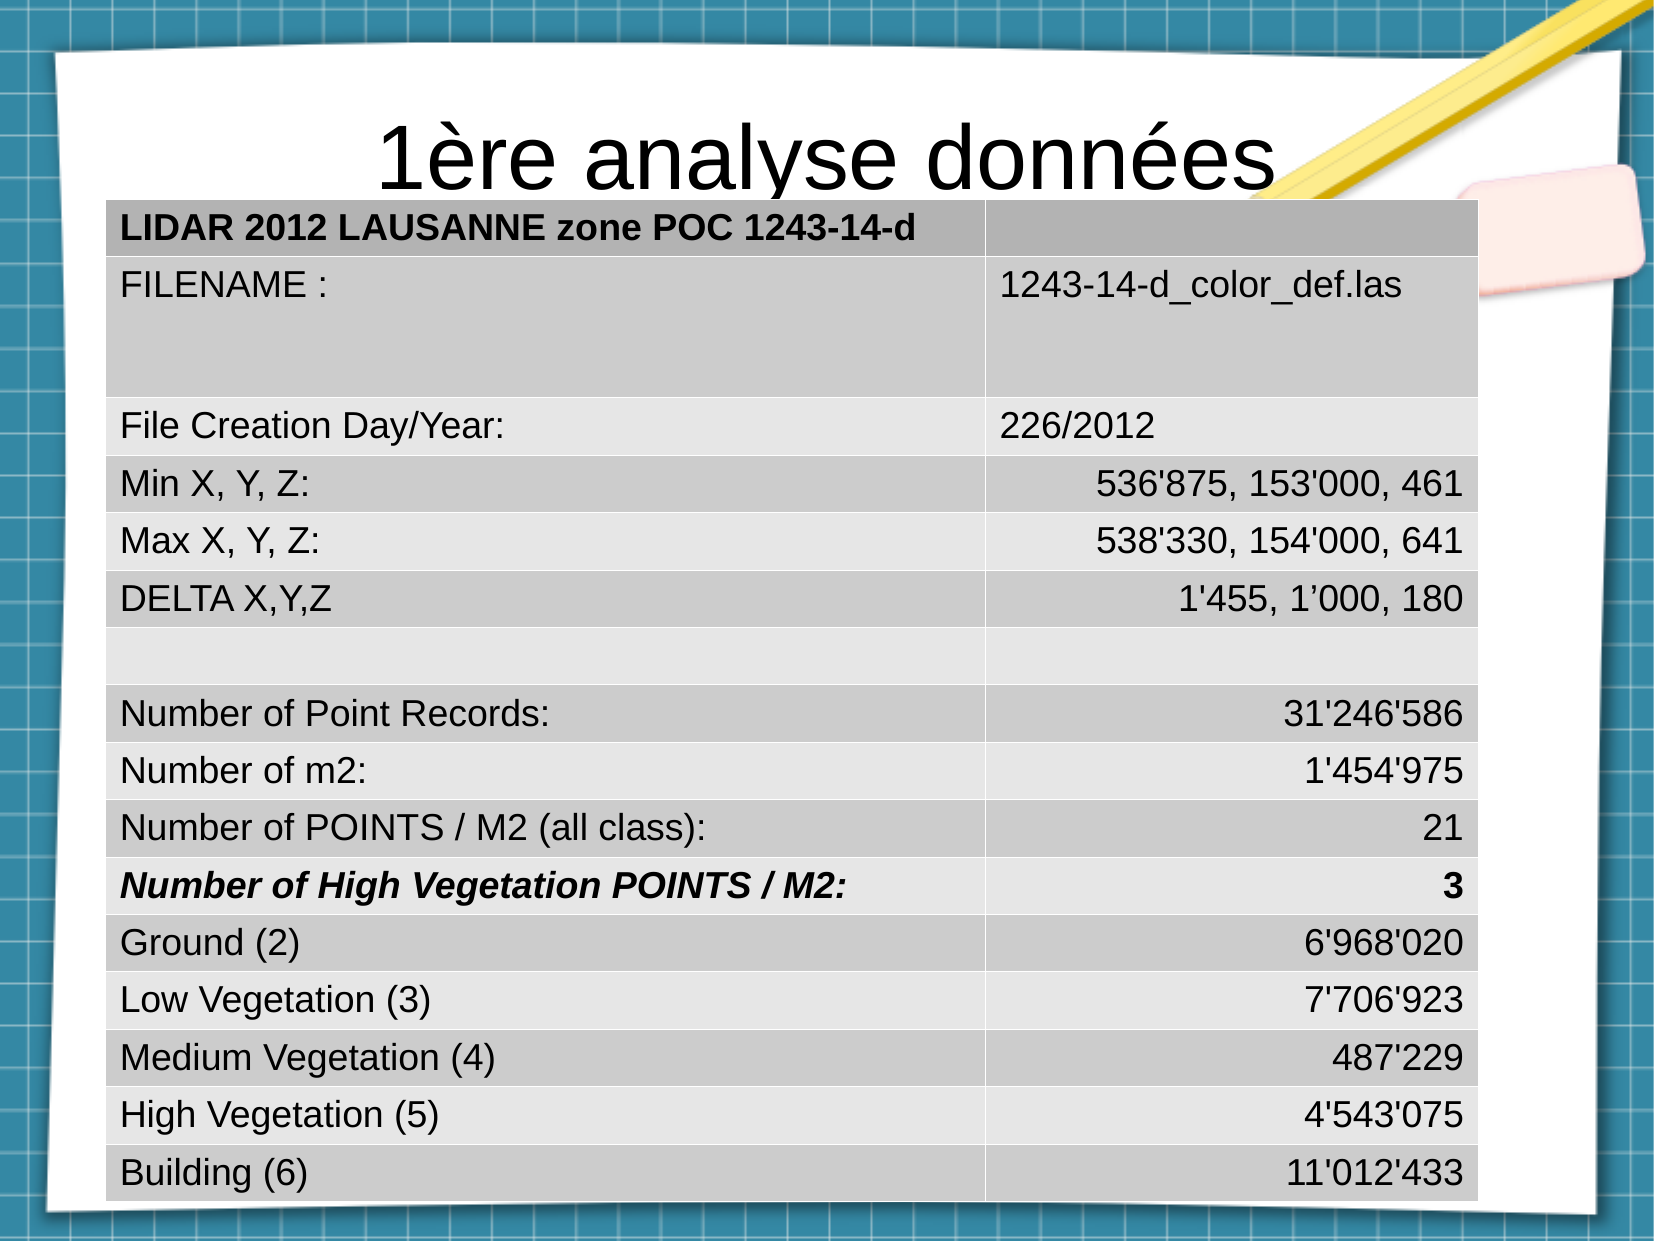

1ère analyse données
| LIDAR 2012 LAUSANNE zone POC 1243-14-d |  |
| --- | --- |
| FILENAME : | 1243-14-d\_color\_def.las |
| File Creation Day/Year: | 226/2012 |
| Min X, Y, Z: | 536'875, 153'000, 461 |
| Max X, Y, Z: | 538'330, 154'000, 641 |
| DELTA X,Y,Z | 1'455, 1’000, 180 |
|  |  |
| Number of Point Records: | 31'246'586 |
| Number of m2: | 1'454'975 |
| Number of POINTS / M2 (all class): | 21 |
| Number of High Vegetation POINTS / M2: | 3 |
| Ground (2) | 6'968'020 |
| Low Vegetation (3) | 7'706'923 |
| Medium Vegetation (4) | 487'229 |
| High Vegetation (5) | 4'543'075 |
| Building (6) | 11'012'433 |